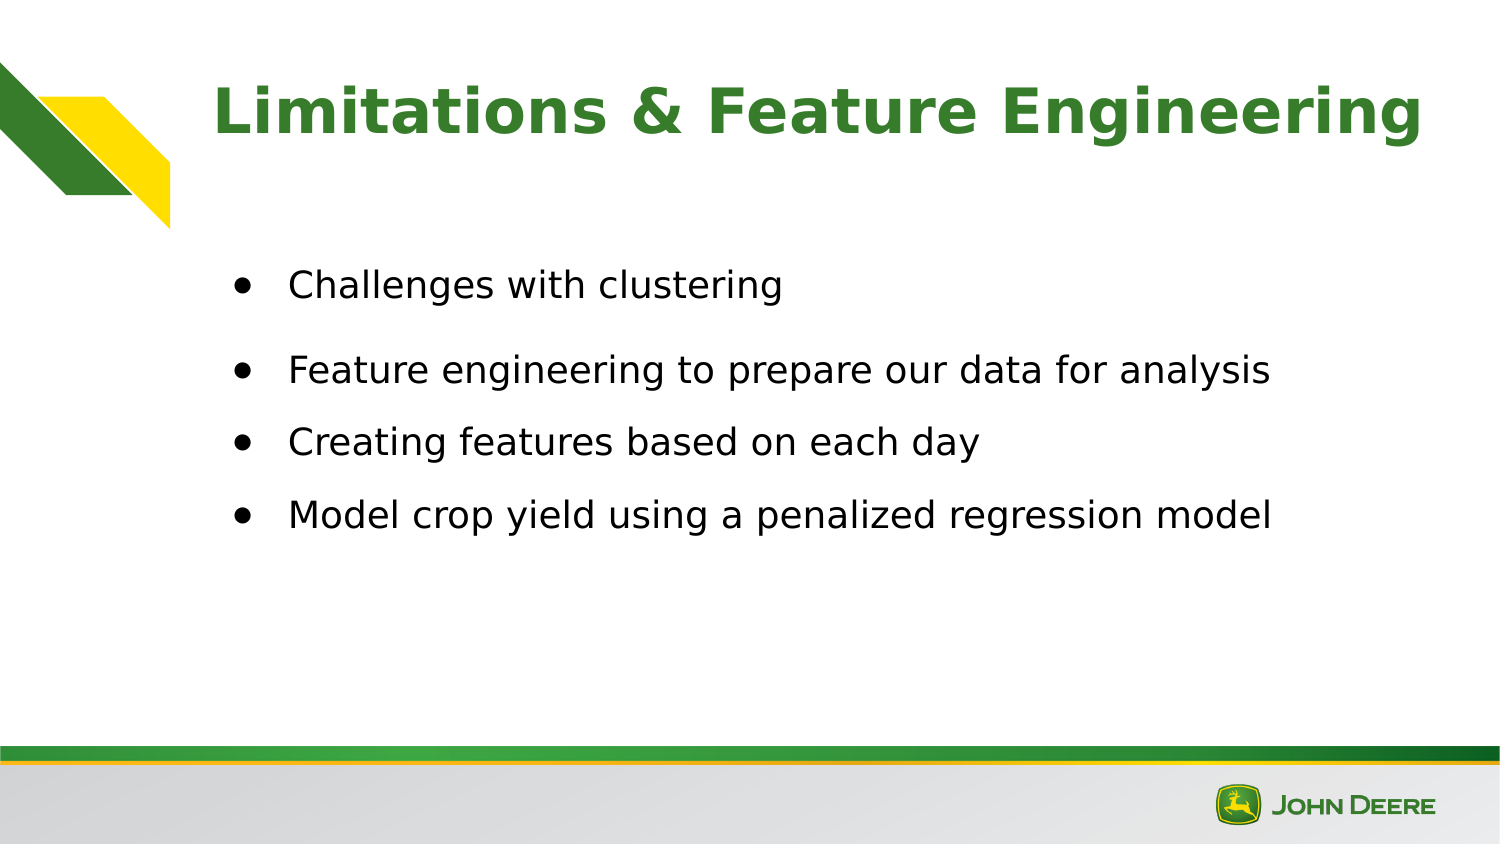

# Limitations & Feature Engineering
Challenges with clustering
Feature engineering to prepare our data for analysis
Creating features based on each day
Model crop yield using a penalized regression model